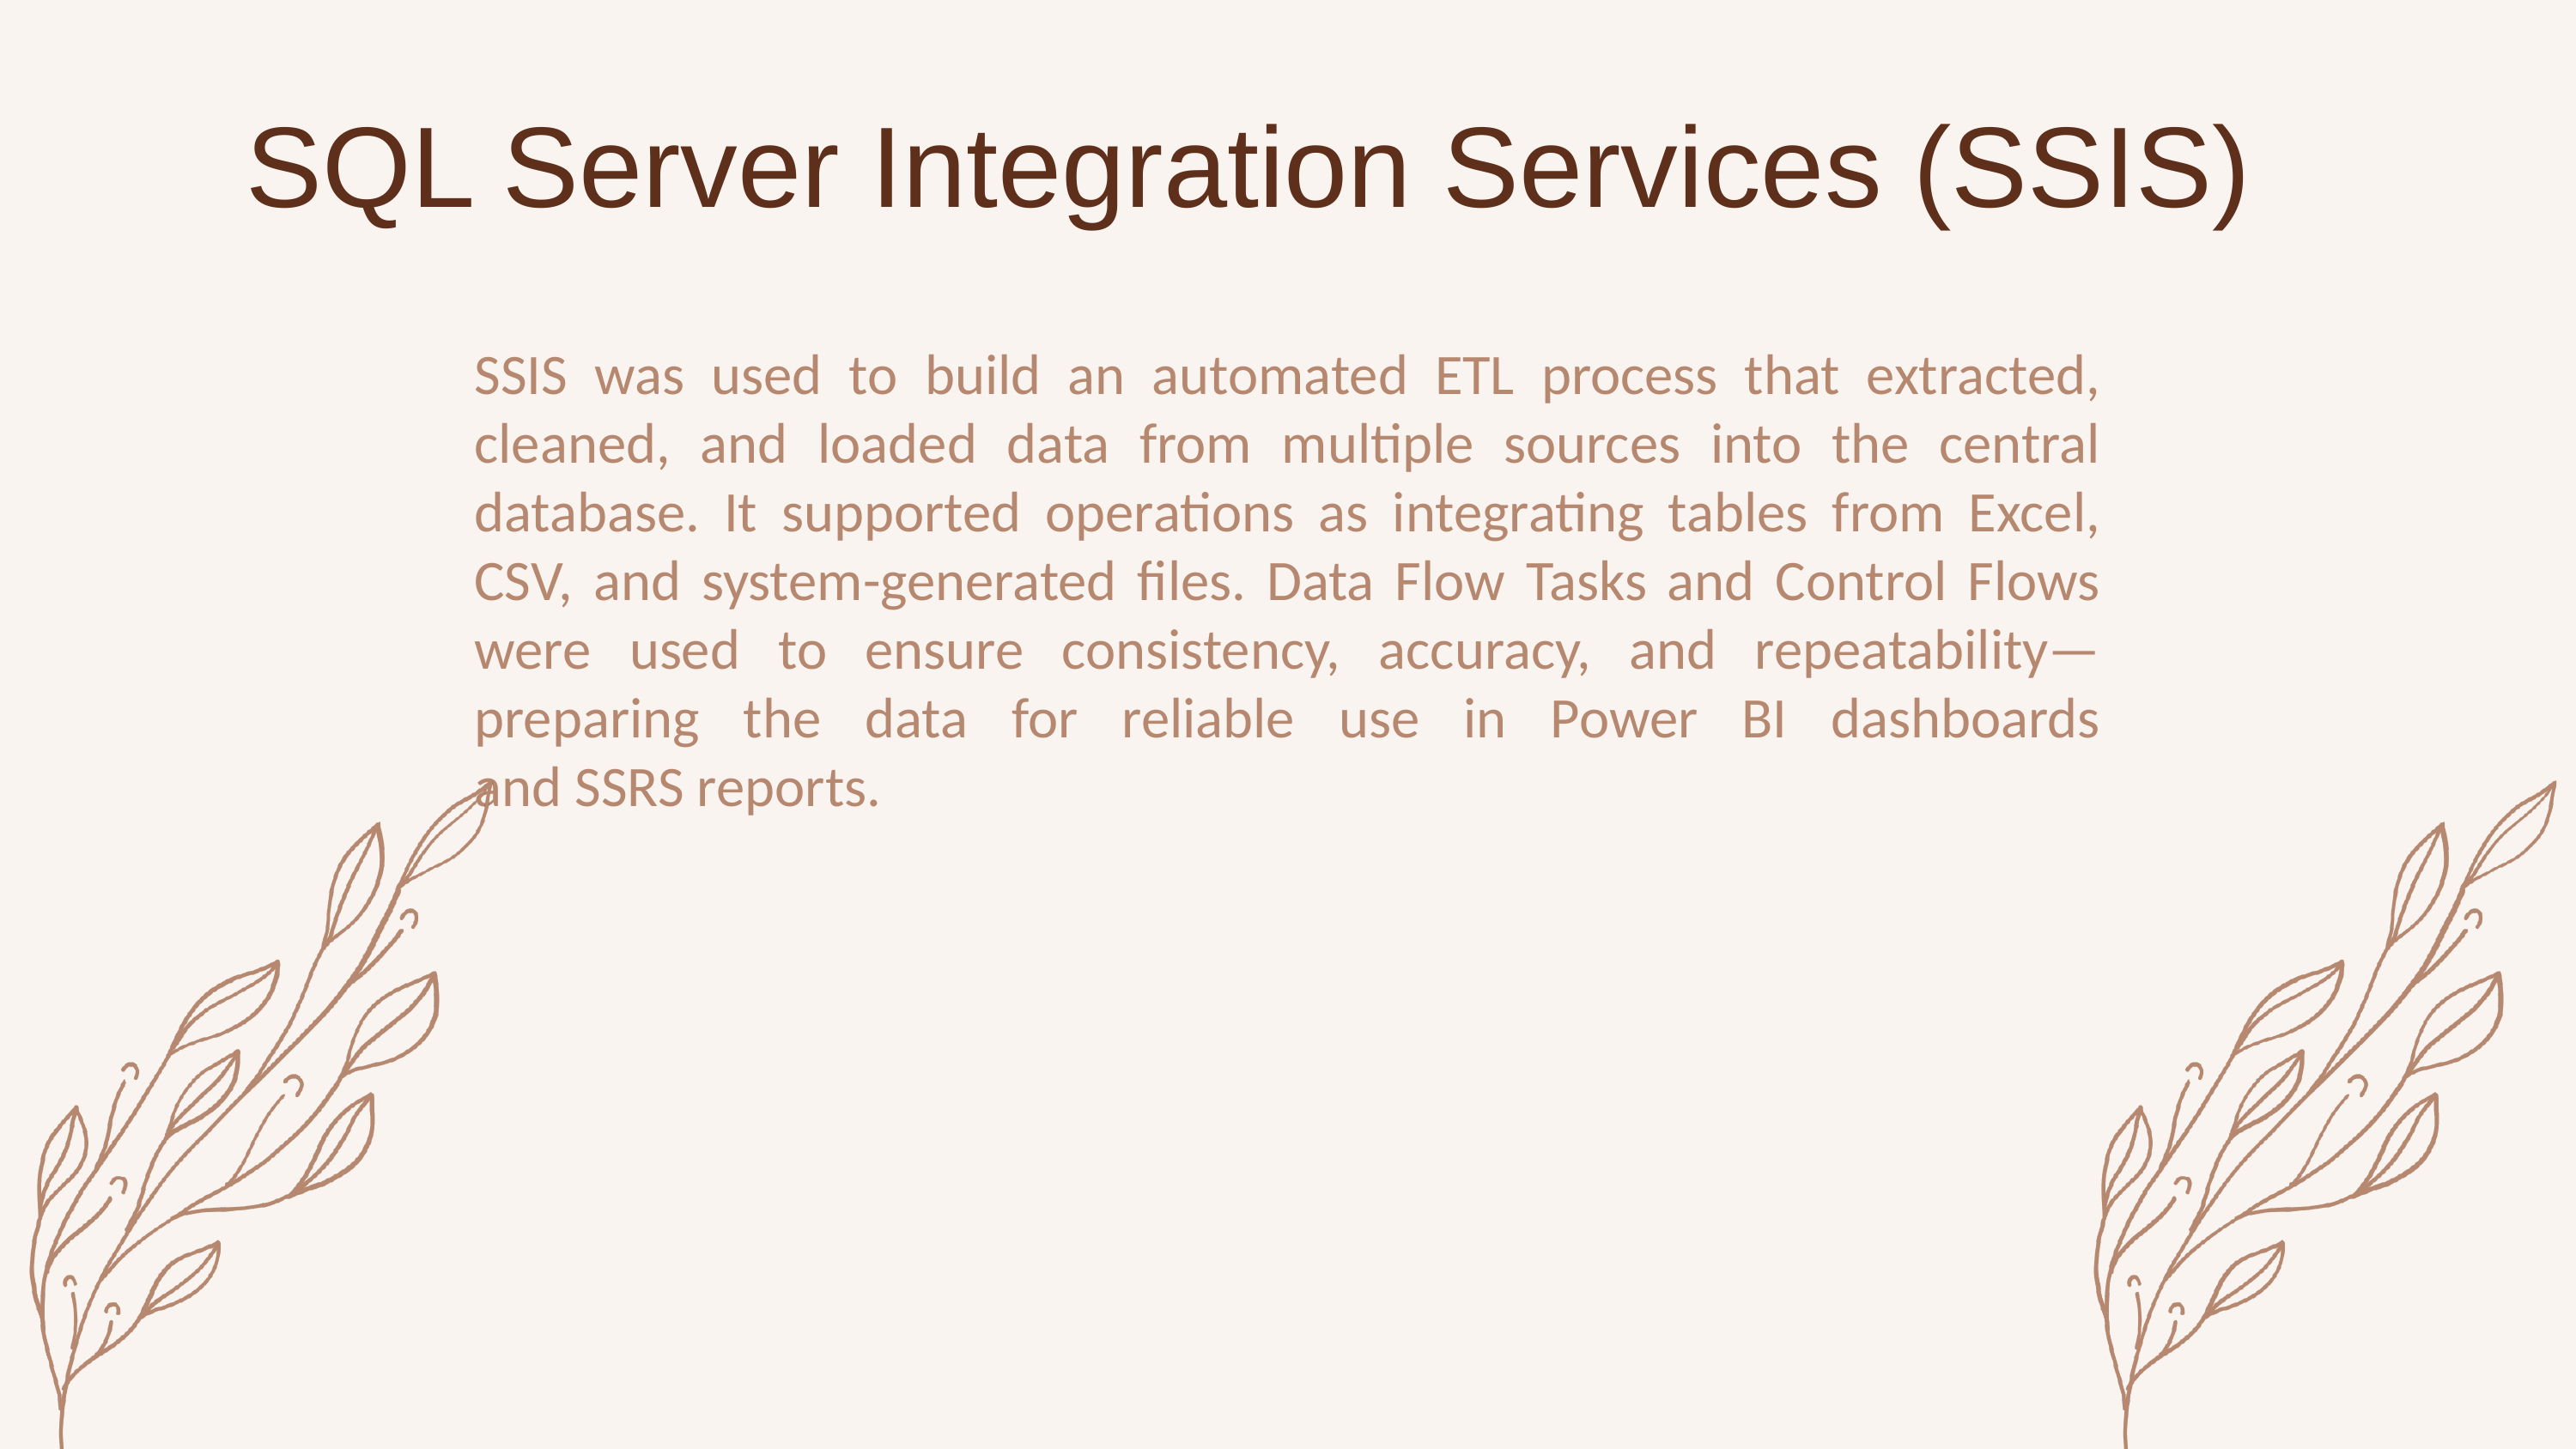

SQL Server Integration Services (SSIS)
SSIS was used to build an automated ETL process that extracted, cleaned, and loaded data from multiple sources into the central database. It supported operations as integrating tables from Excel, CSV, and system-generated files. Data Flow Tasks and Control Flows were used to ensure consistency, accuracy, and repeatability—preparing the data for reliable use in Power BI dashboards and SSRS reports.